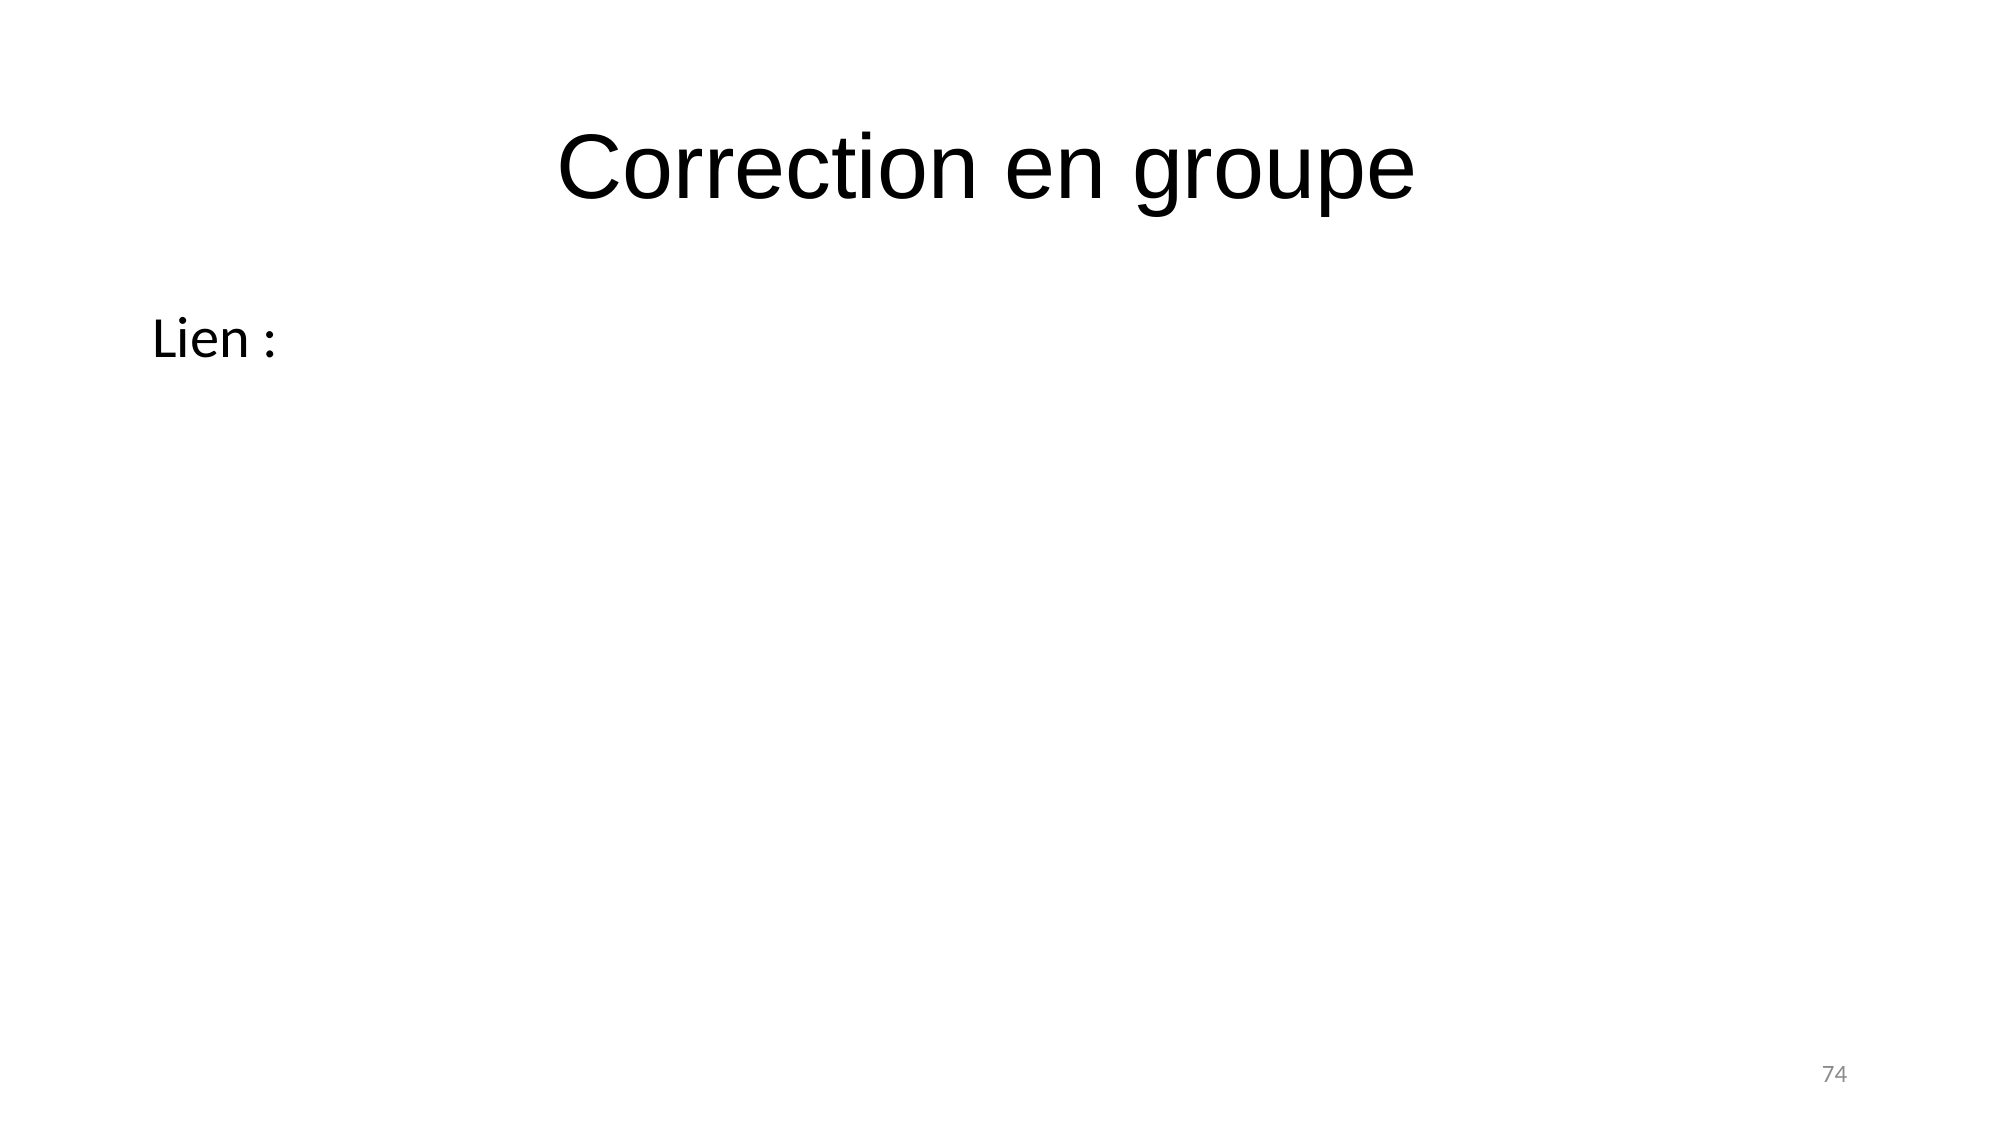

# Correction en groupe
Lien :
74